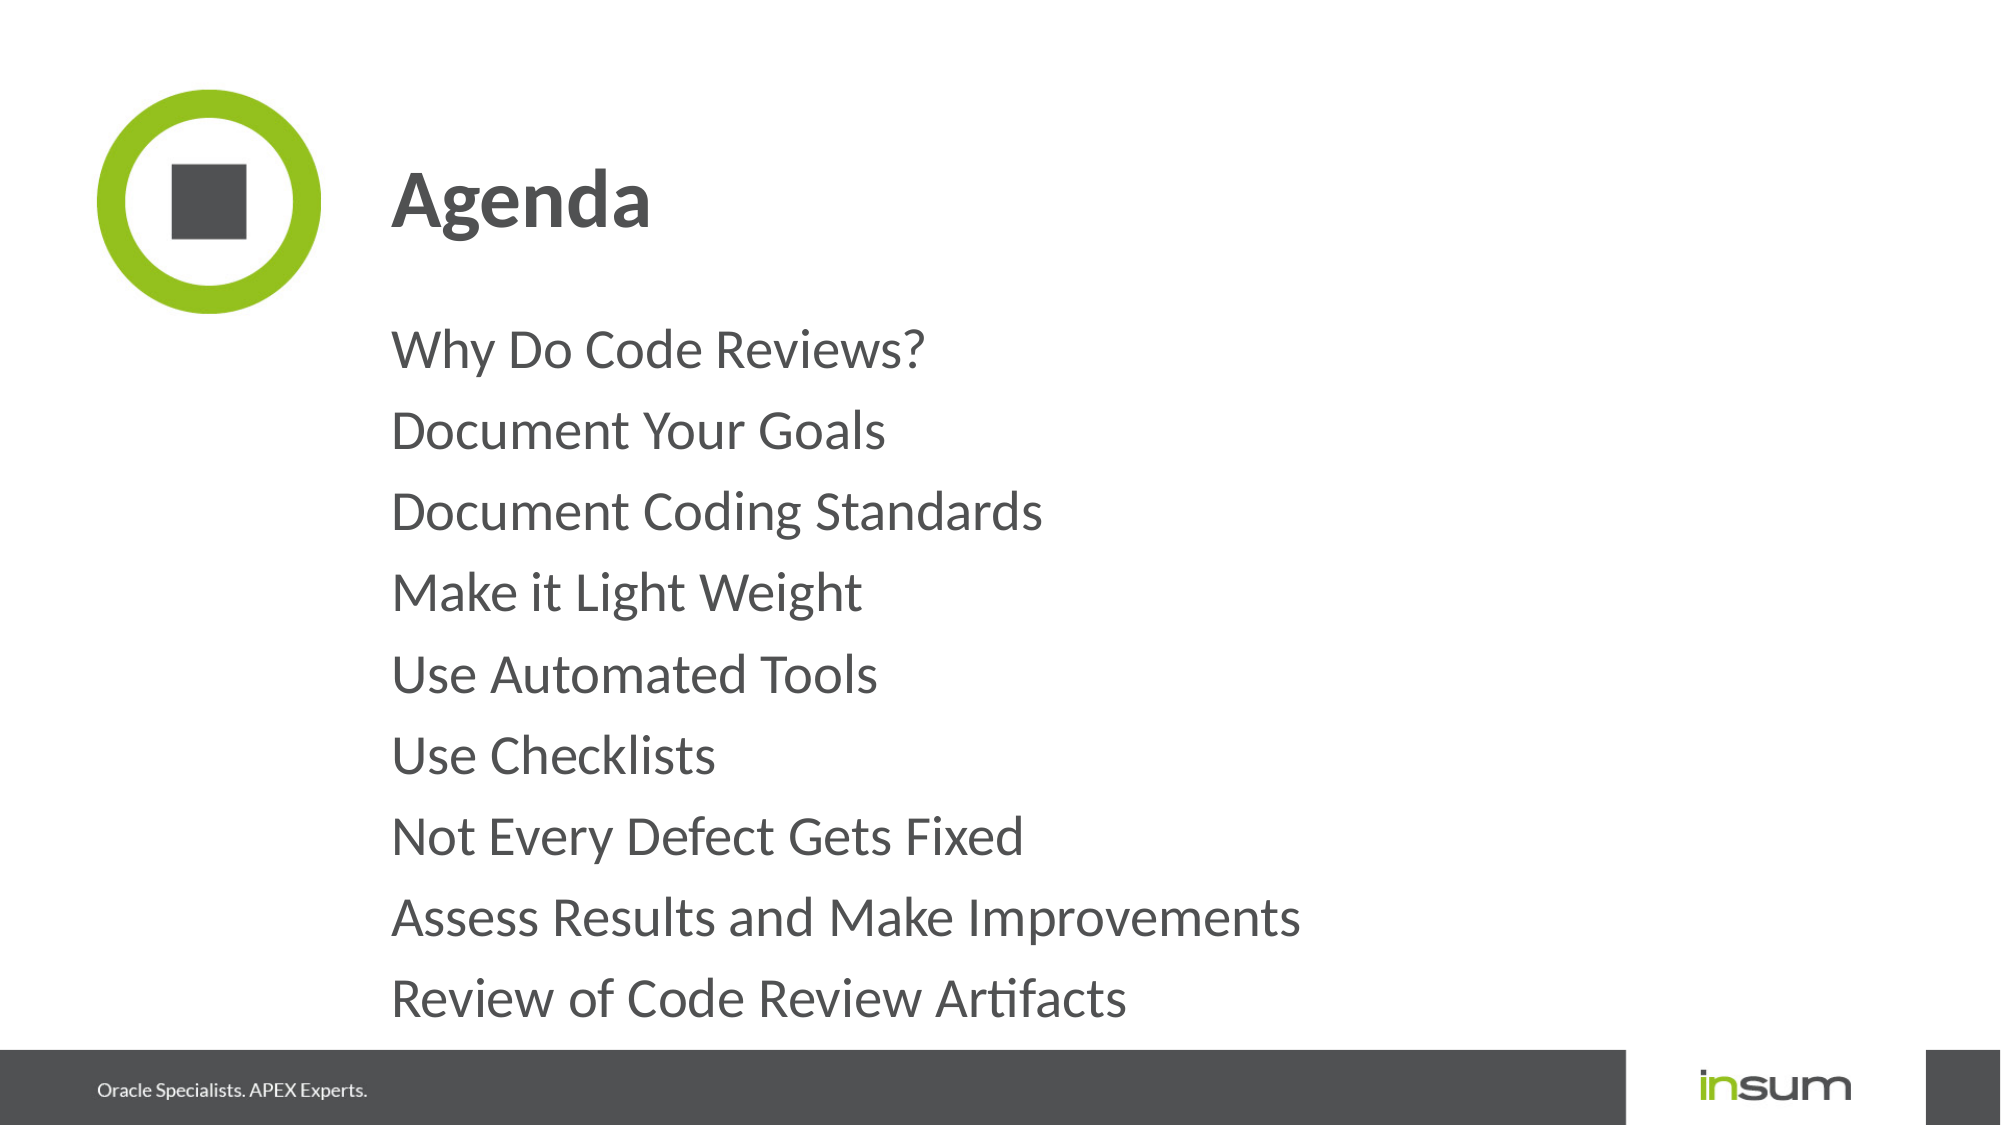

# Agenda
Why Do Code Reviews?
Document Your Goals
Document Coding Standards
Make it Light Weight
Use Automated Tools
Use Checklists
Not Every Defect Gets Fixed
Assess Results and Make Improvements
Review of Code Review Artifacts